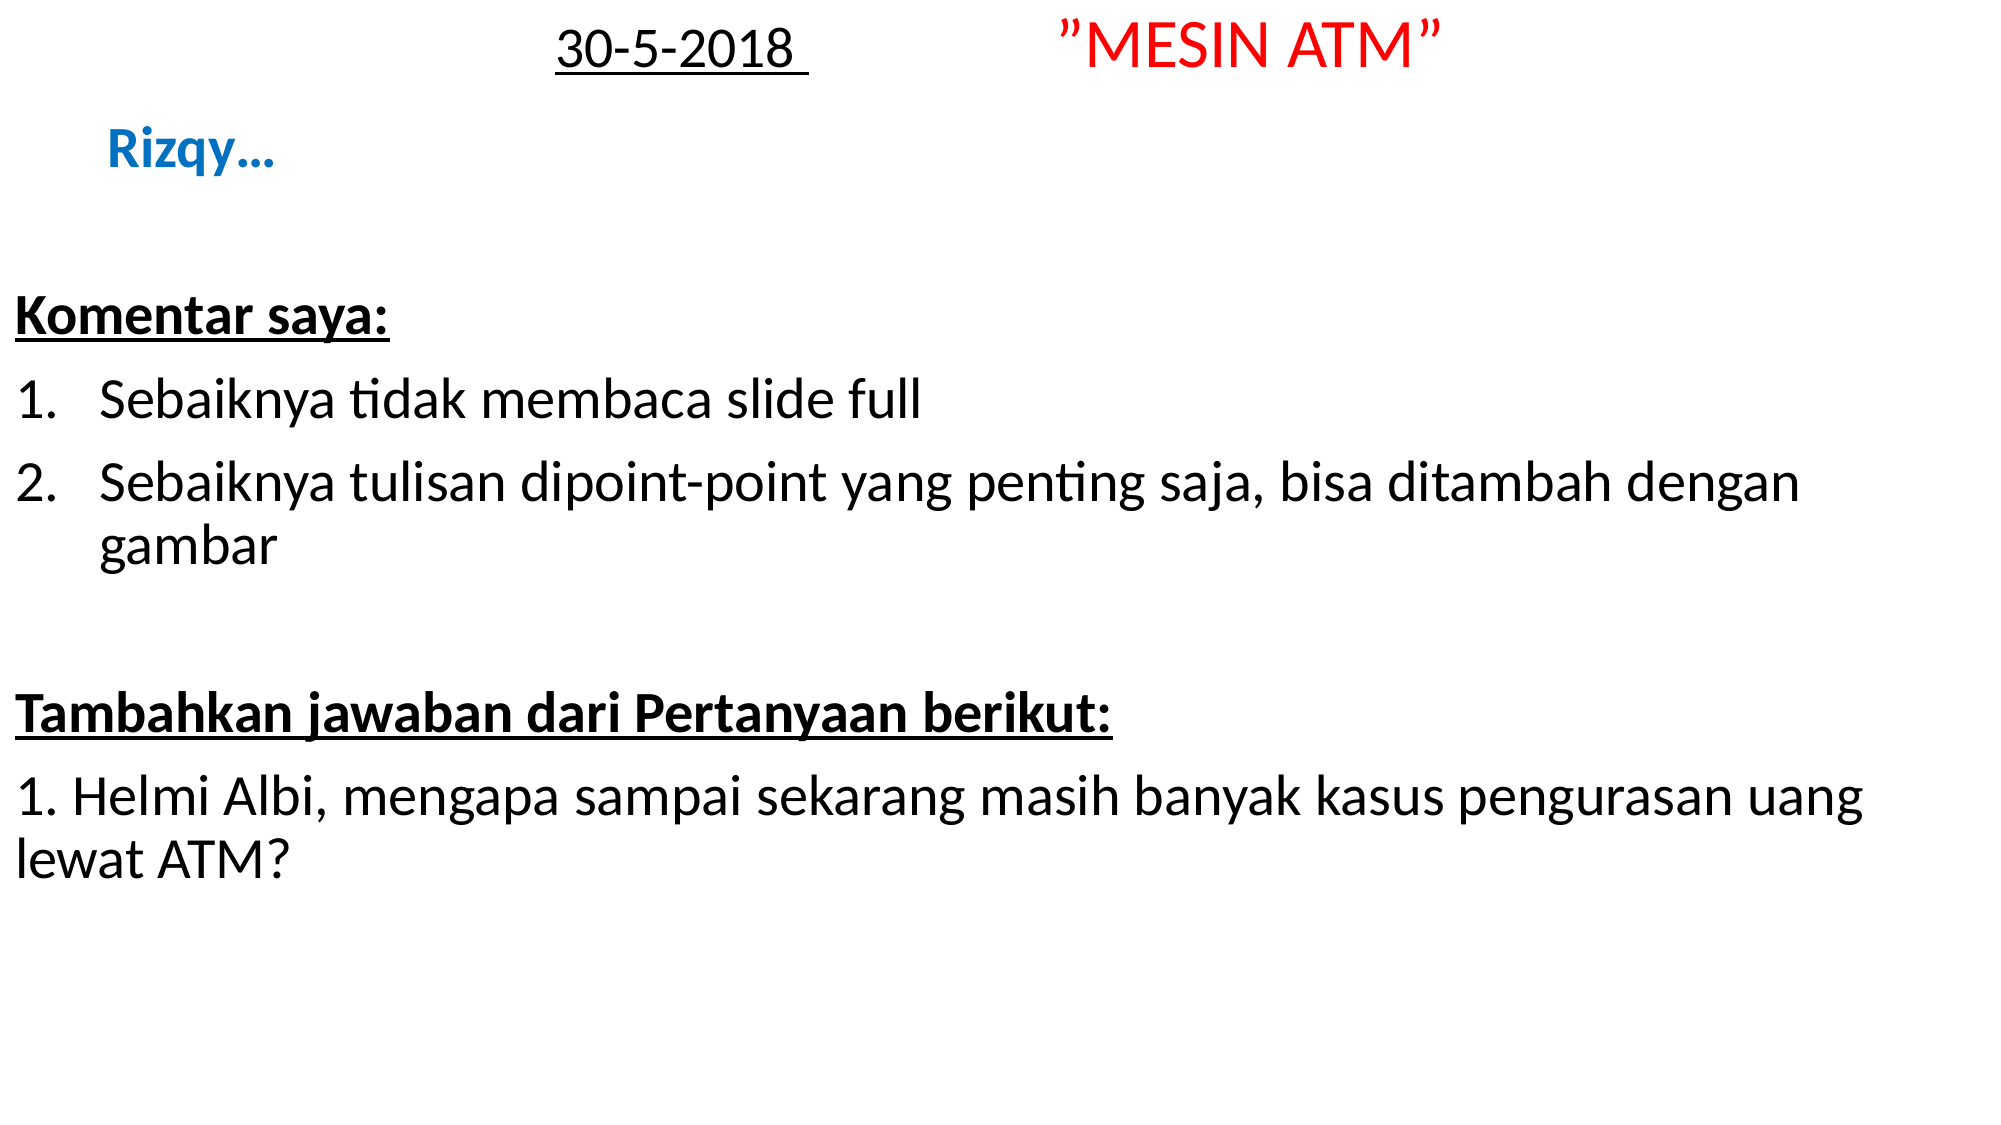

# 30-5-2018                    ”MESIN ATM”
       Rizqy…

Komentar saya:
Sebaiknya tidak membaca slide full
Sebaiknya tulisan dipoint-point yang penting saja, bisa ditambah dengan gambar

Tambahkan jawaban dari Pertanyaan berikut:
1. Helmi Albi, mengapa sampai sekarang masih banyak kasus pengurasan uang lewat ATM?